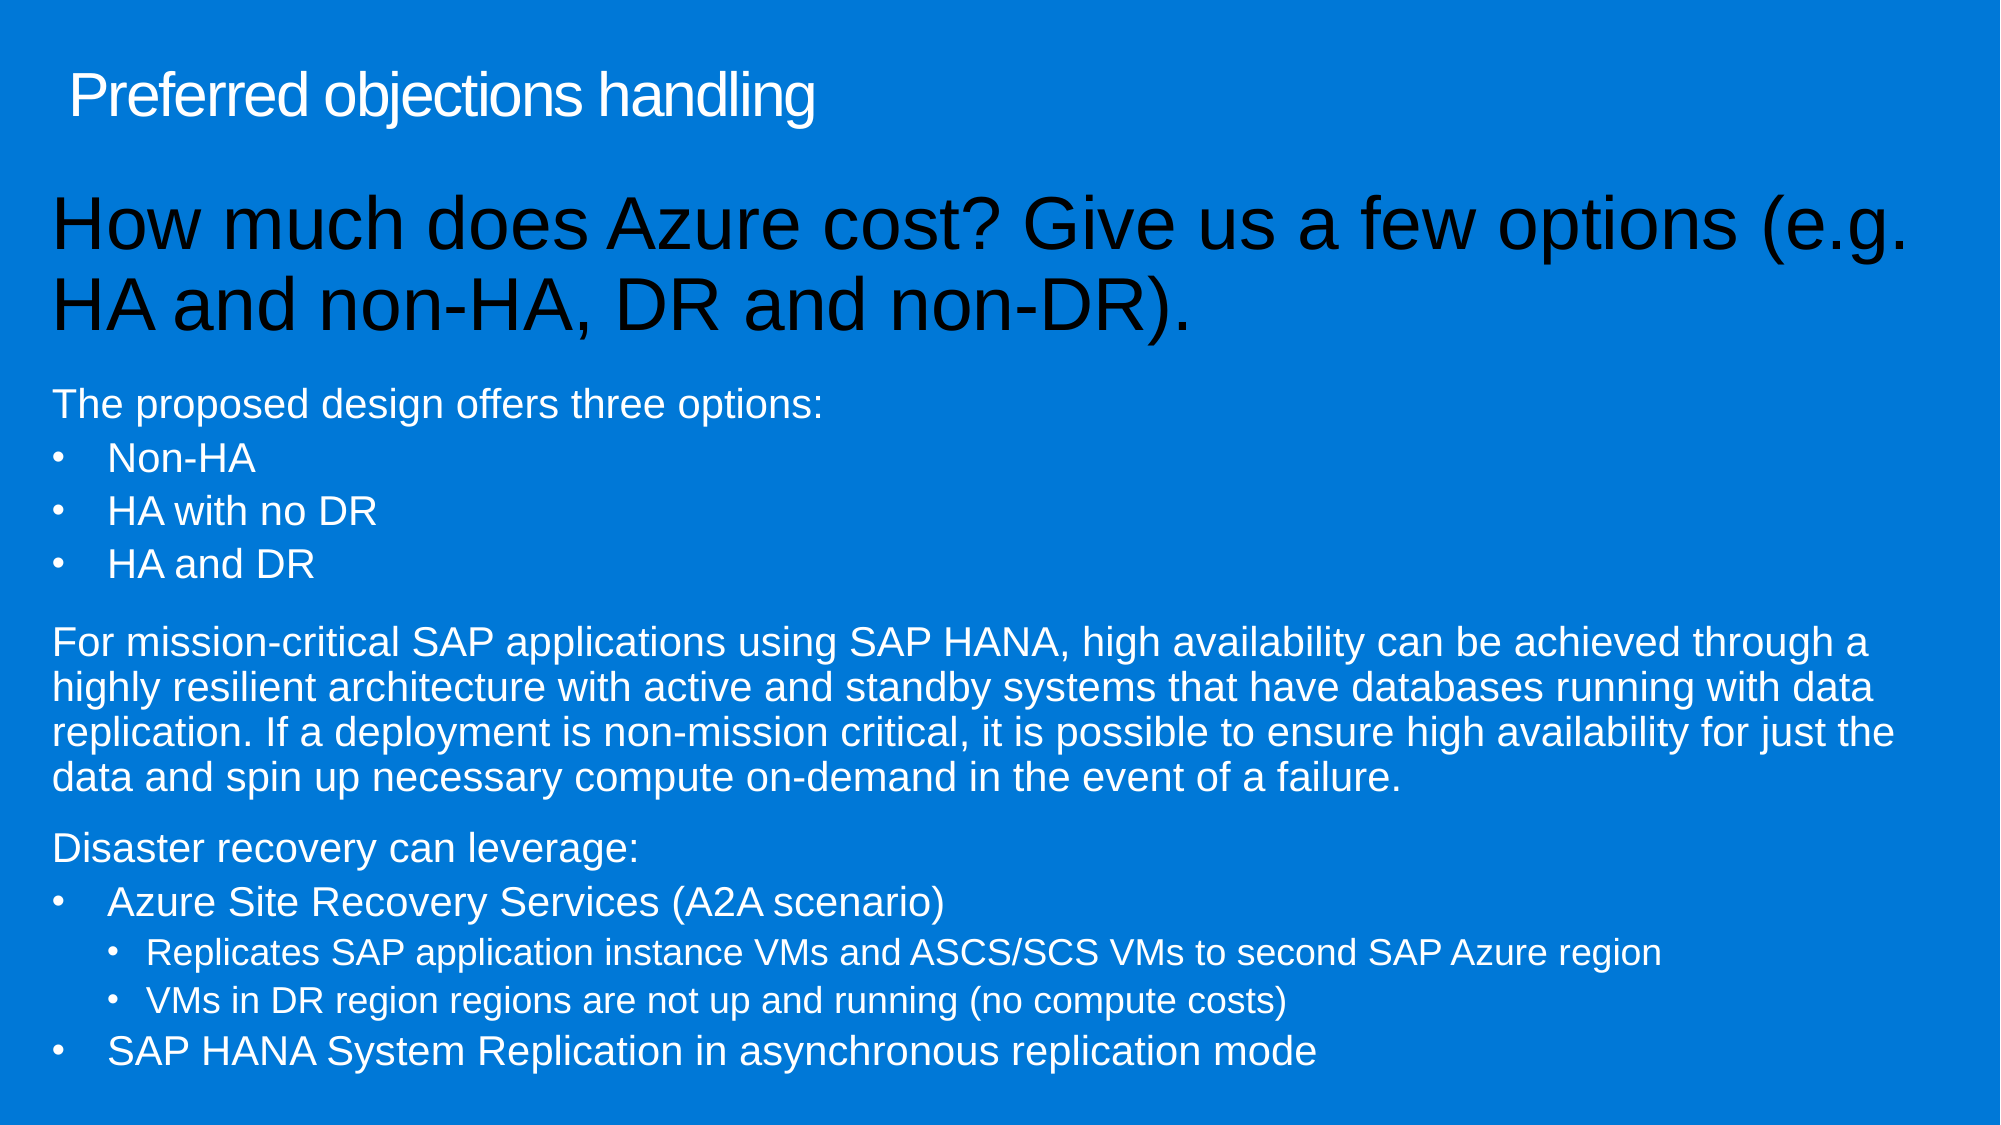

# Preferred objections handling
How much does Azure cost? Give us a few options (e.g. HA and non-HA, DR and non-DR).

The proposed design offers three options:
Non-HA
HA with no DR
HA and DR

For mission-critical SAP applications using SAP HANA, high availability can be achieved through a highly resilient architecture with active and standby systems that have databases running with data replication. If a deployment is non-mission critical, it is possible to ensure high availability for just the data and spin up necessary compute on-demand in the event of a failure.
Disaster recovery can leverage:
Azure Site Recovery Services (A2A scenario)
Replicates SAP application instance VMs and ASCS/SCS VMs to second SAP Azure region
VMs in DR region regions are not up and running (no compute costs)
SAP HANA System Replication in asynchronous replication mode